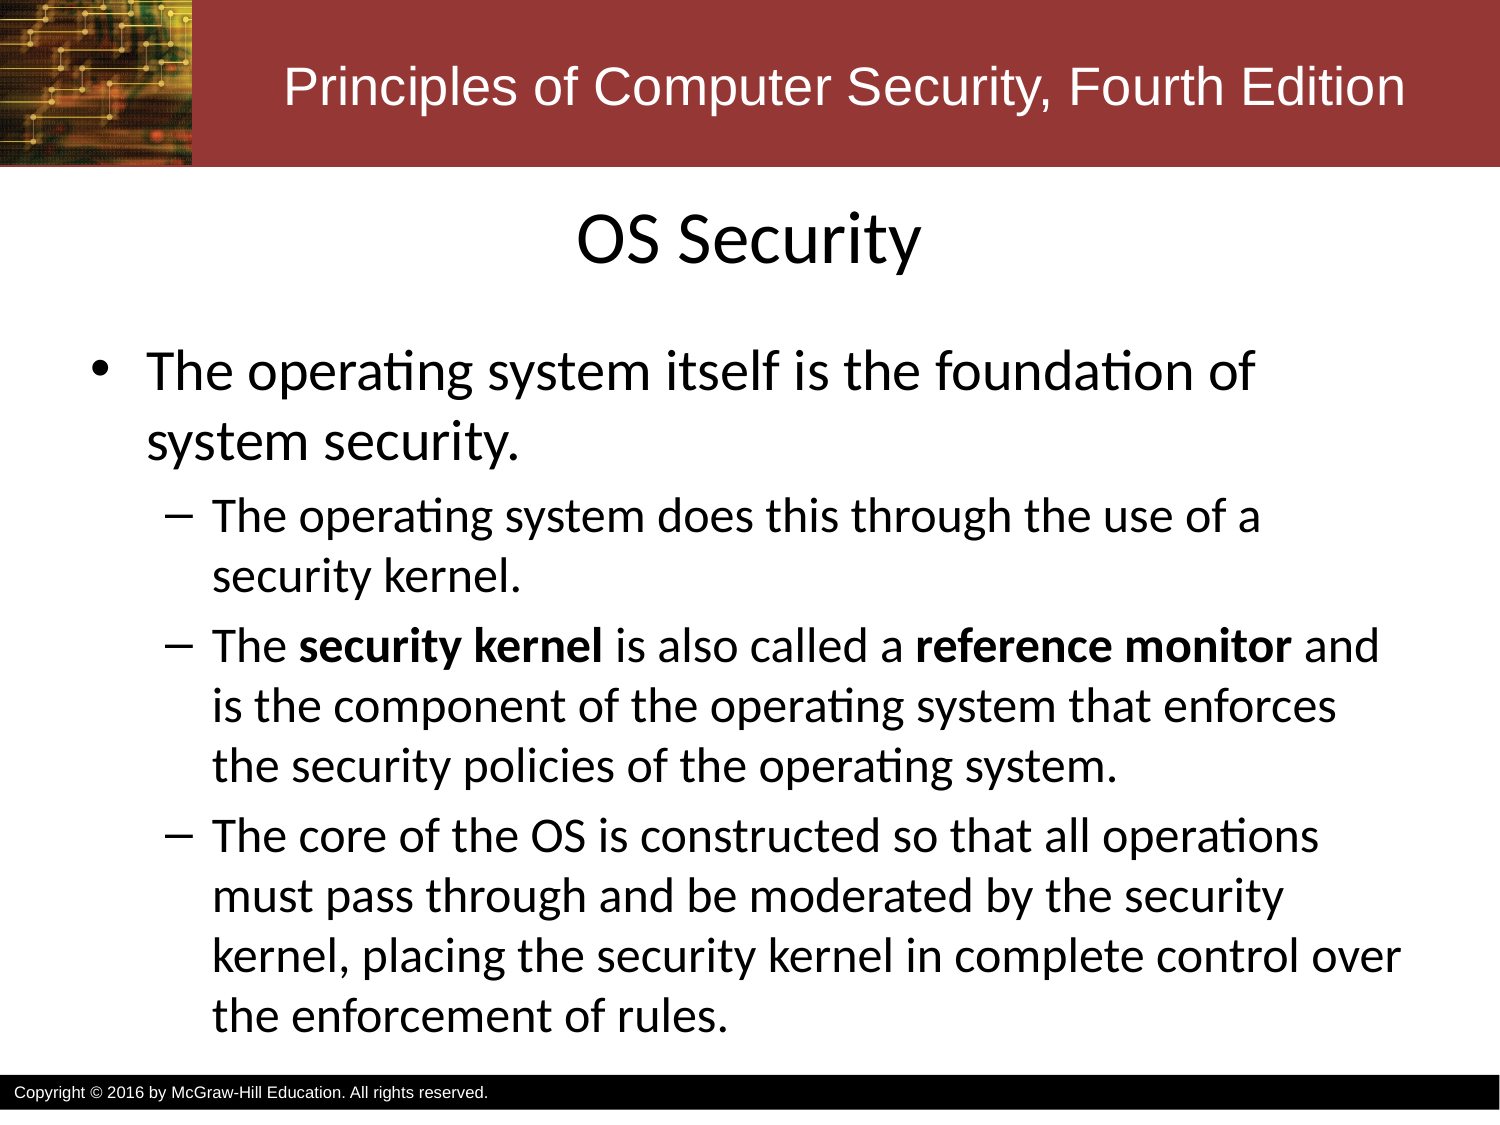

# OS Security
The operating system itself is the foundation of system security.
The operating system does this through the use of a security kernel.
The security kernel is also called a reference monitor and is the component of the operating system that enforces the security policies of the operating system.
The core of the OS is constructed so that all operations must pass through and be moderated by the security kernel, placing the security kernel in complete control over the enforcement of rules.